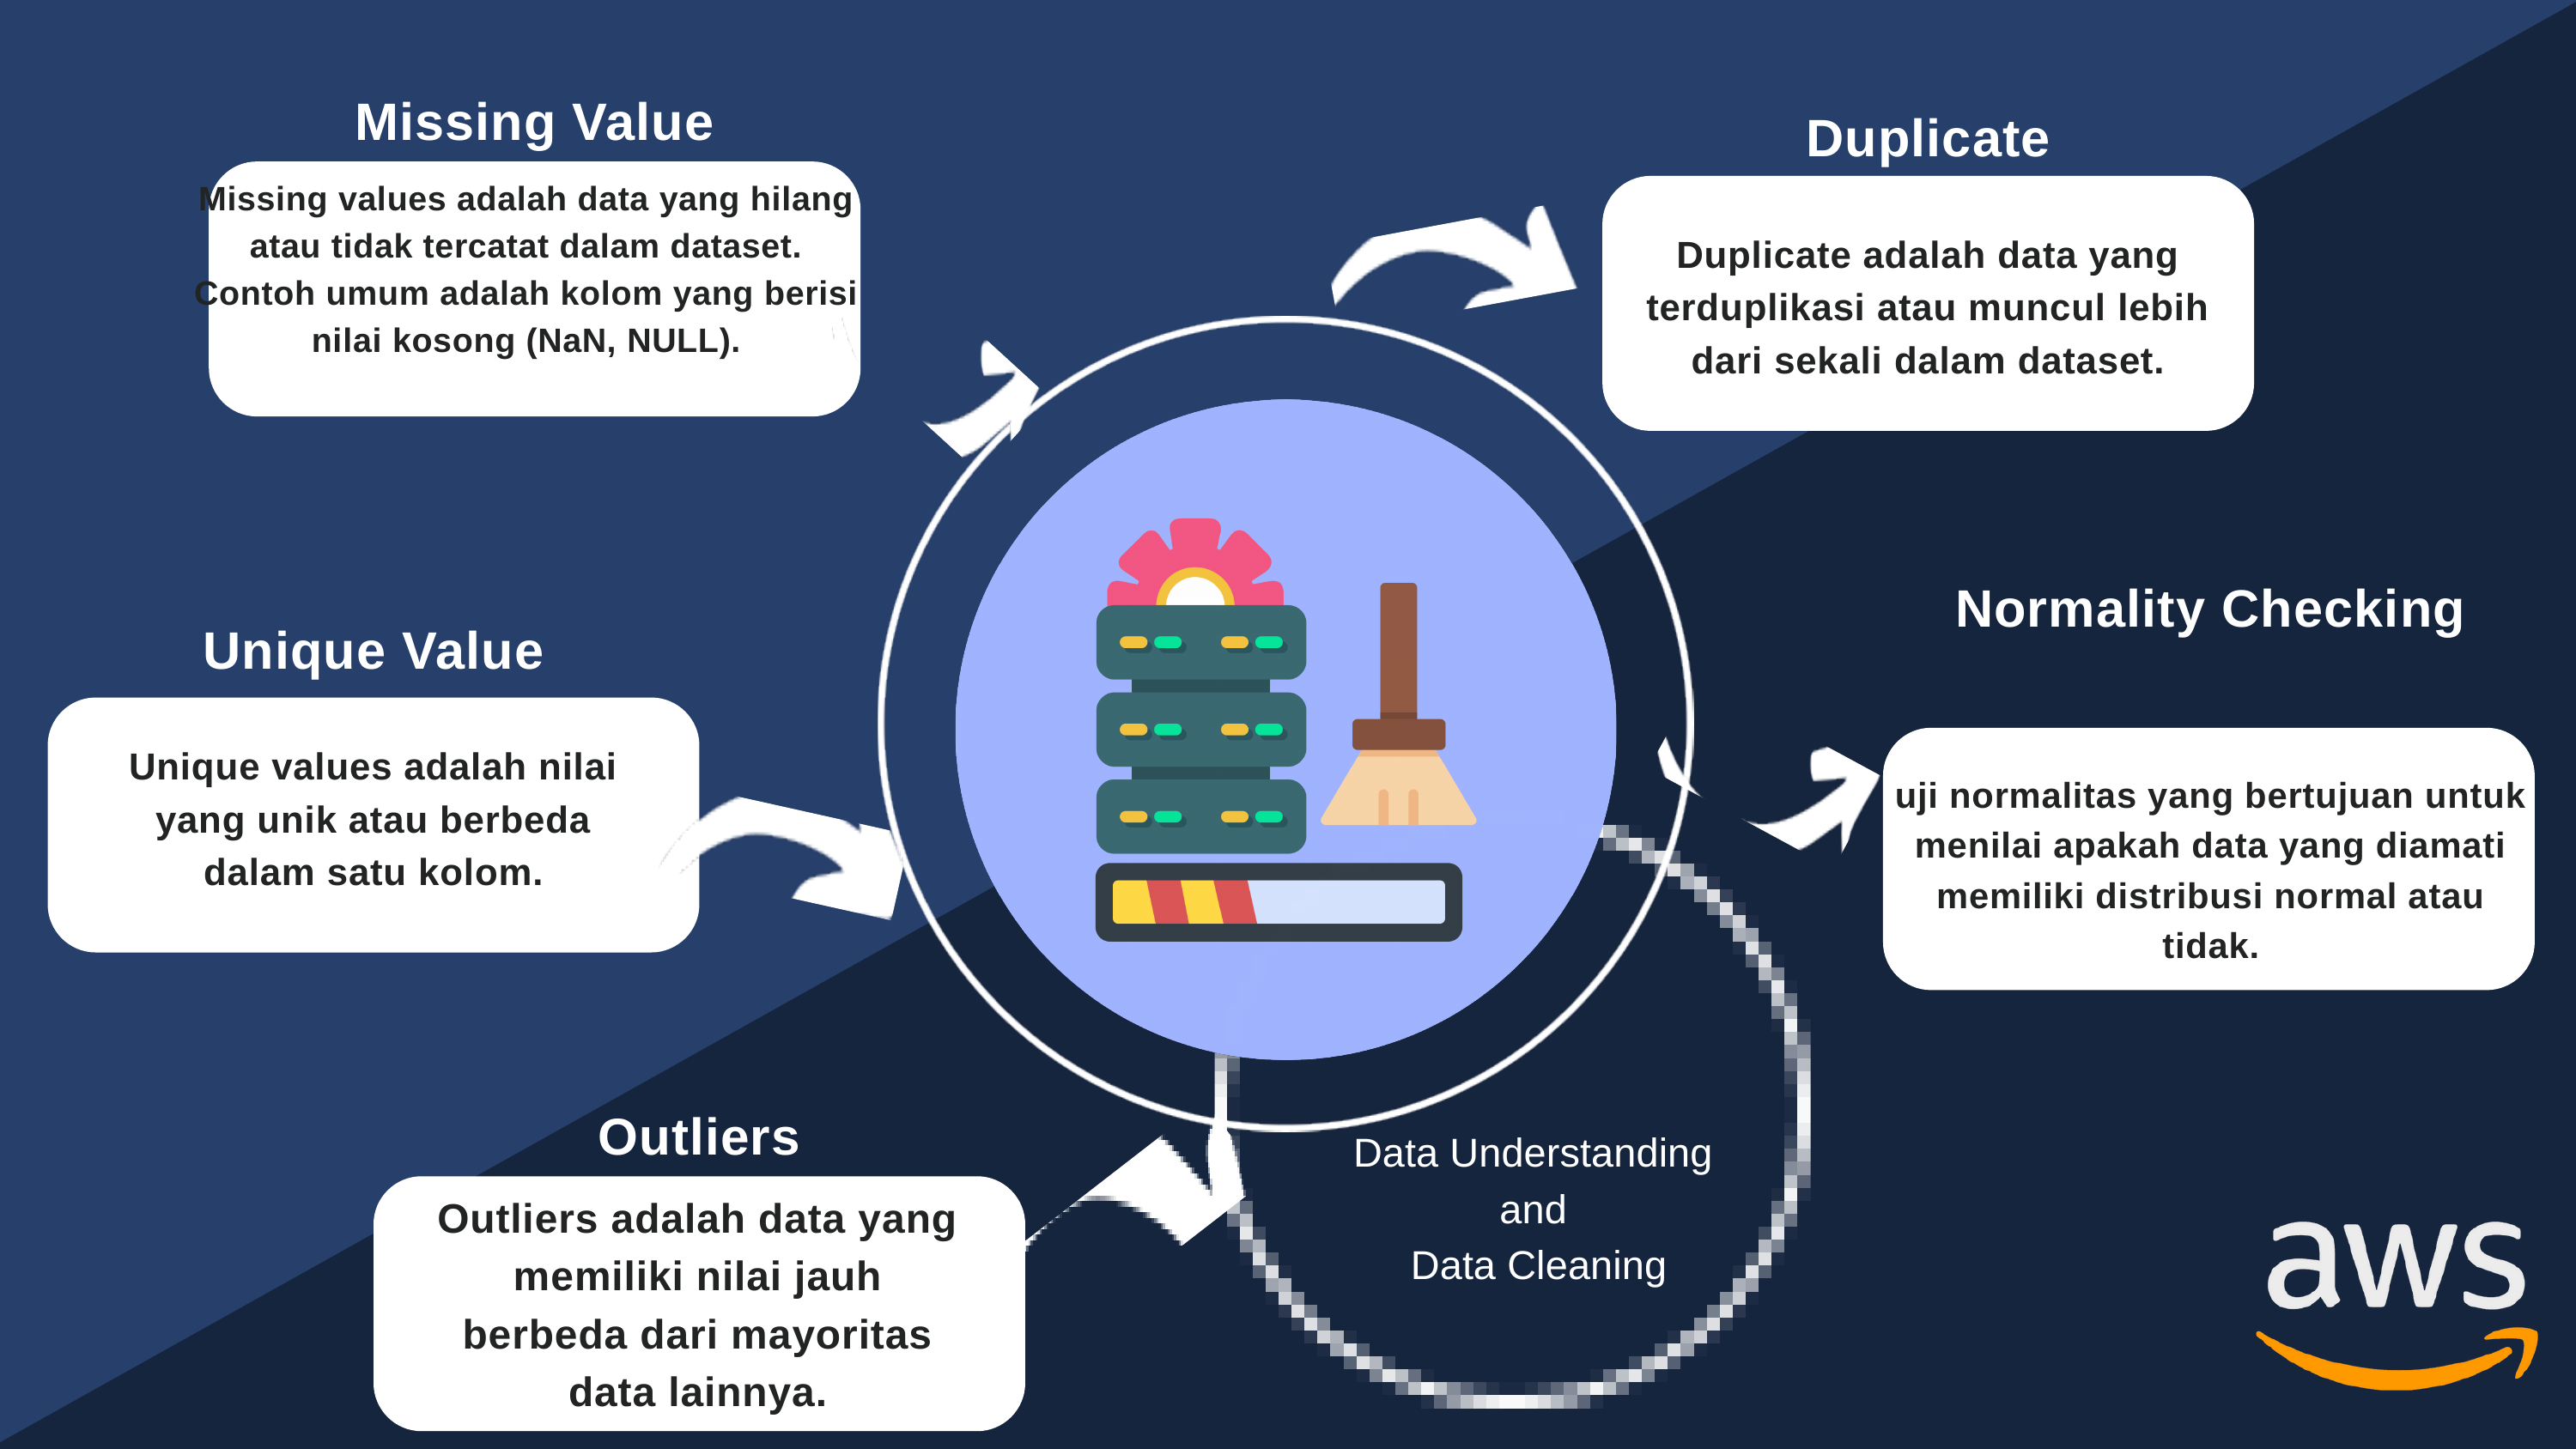

Missing Value
Duplicate

Missing values adalah data yang hilang atau tidak tercatat dalam dataset. Contoh umum adalah kolom yang berisi nilai kosong (NaN, NULL).

Duplicate adalah data yang terduplikasi atau muncul lebih dari sekali dalam dataset.

Normality Checking
Unique Value

Unique values adalah nilai yang unik atau berbeda dalam satu kolom.
uji normalitas yang bertujuan untuk menilai apakah data yang diamati memiliki distribusi normal atau tidak.

Outliers
Data Understanding
and
Data Cleaning

Outliers adalah data yang memiliki nilai jauh berbeda dari mayoritas data lainnya.